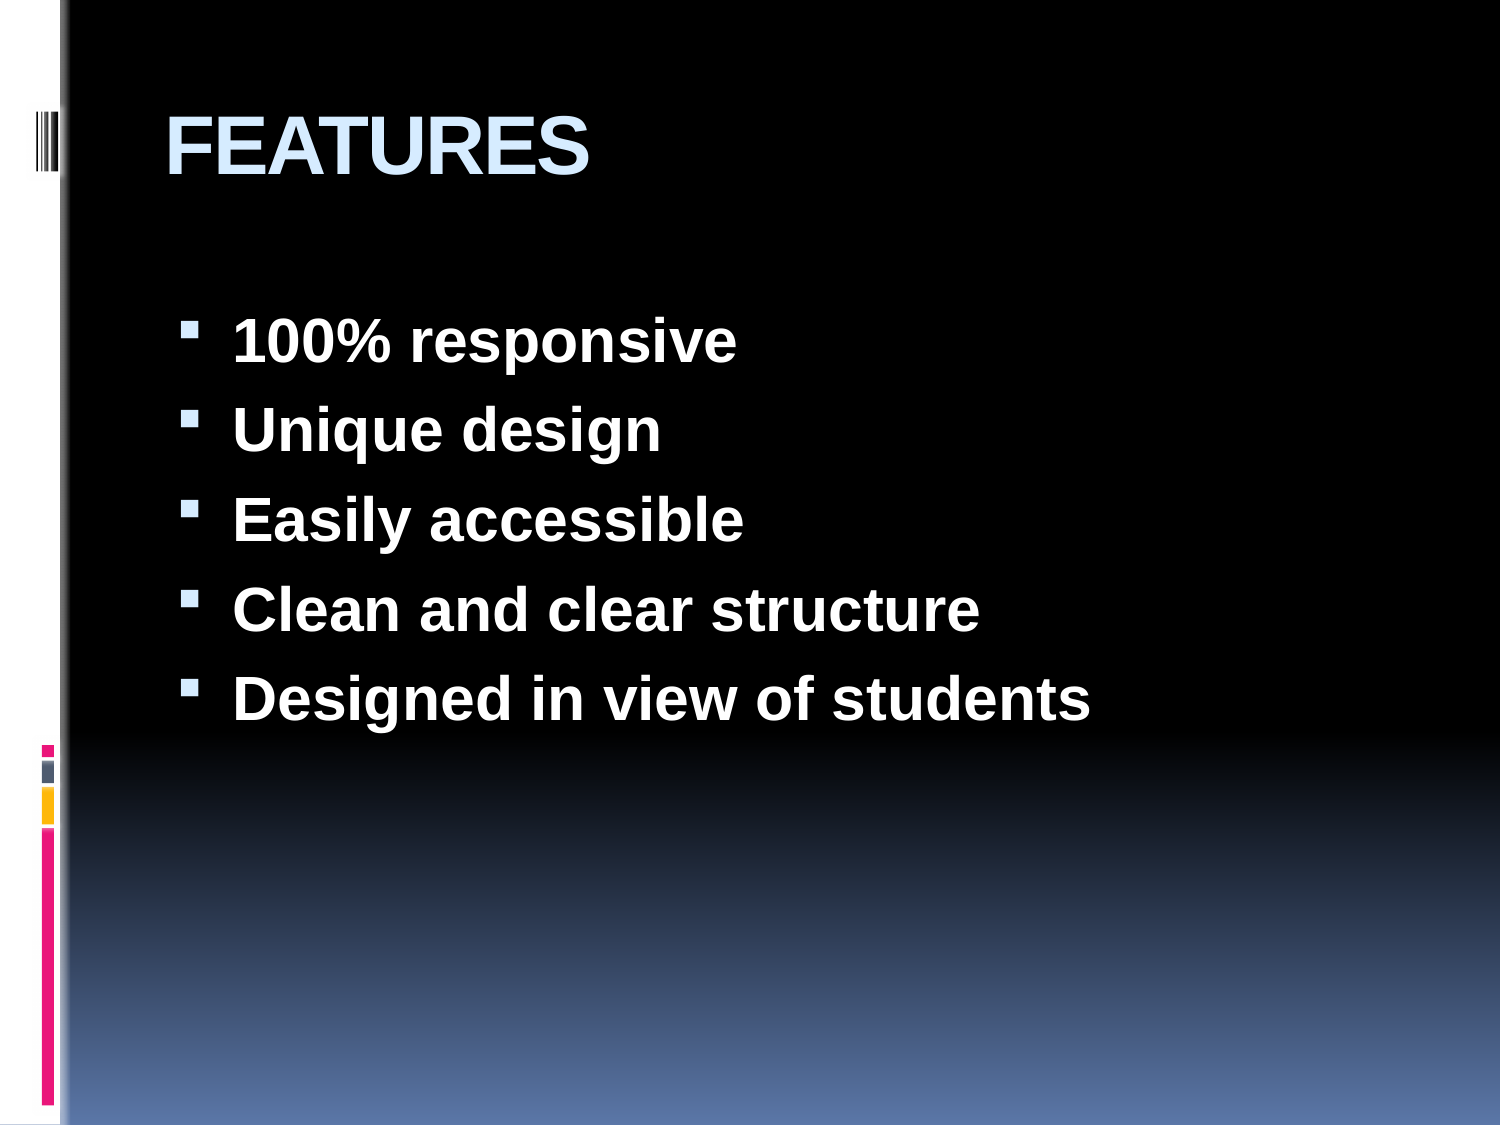

# FEATURES
100% responsive
Unique design
Easily accessible
Clean and clear structure
Designed in view of students